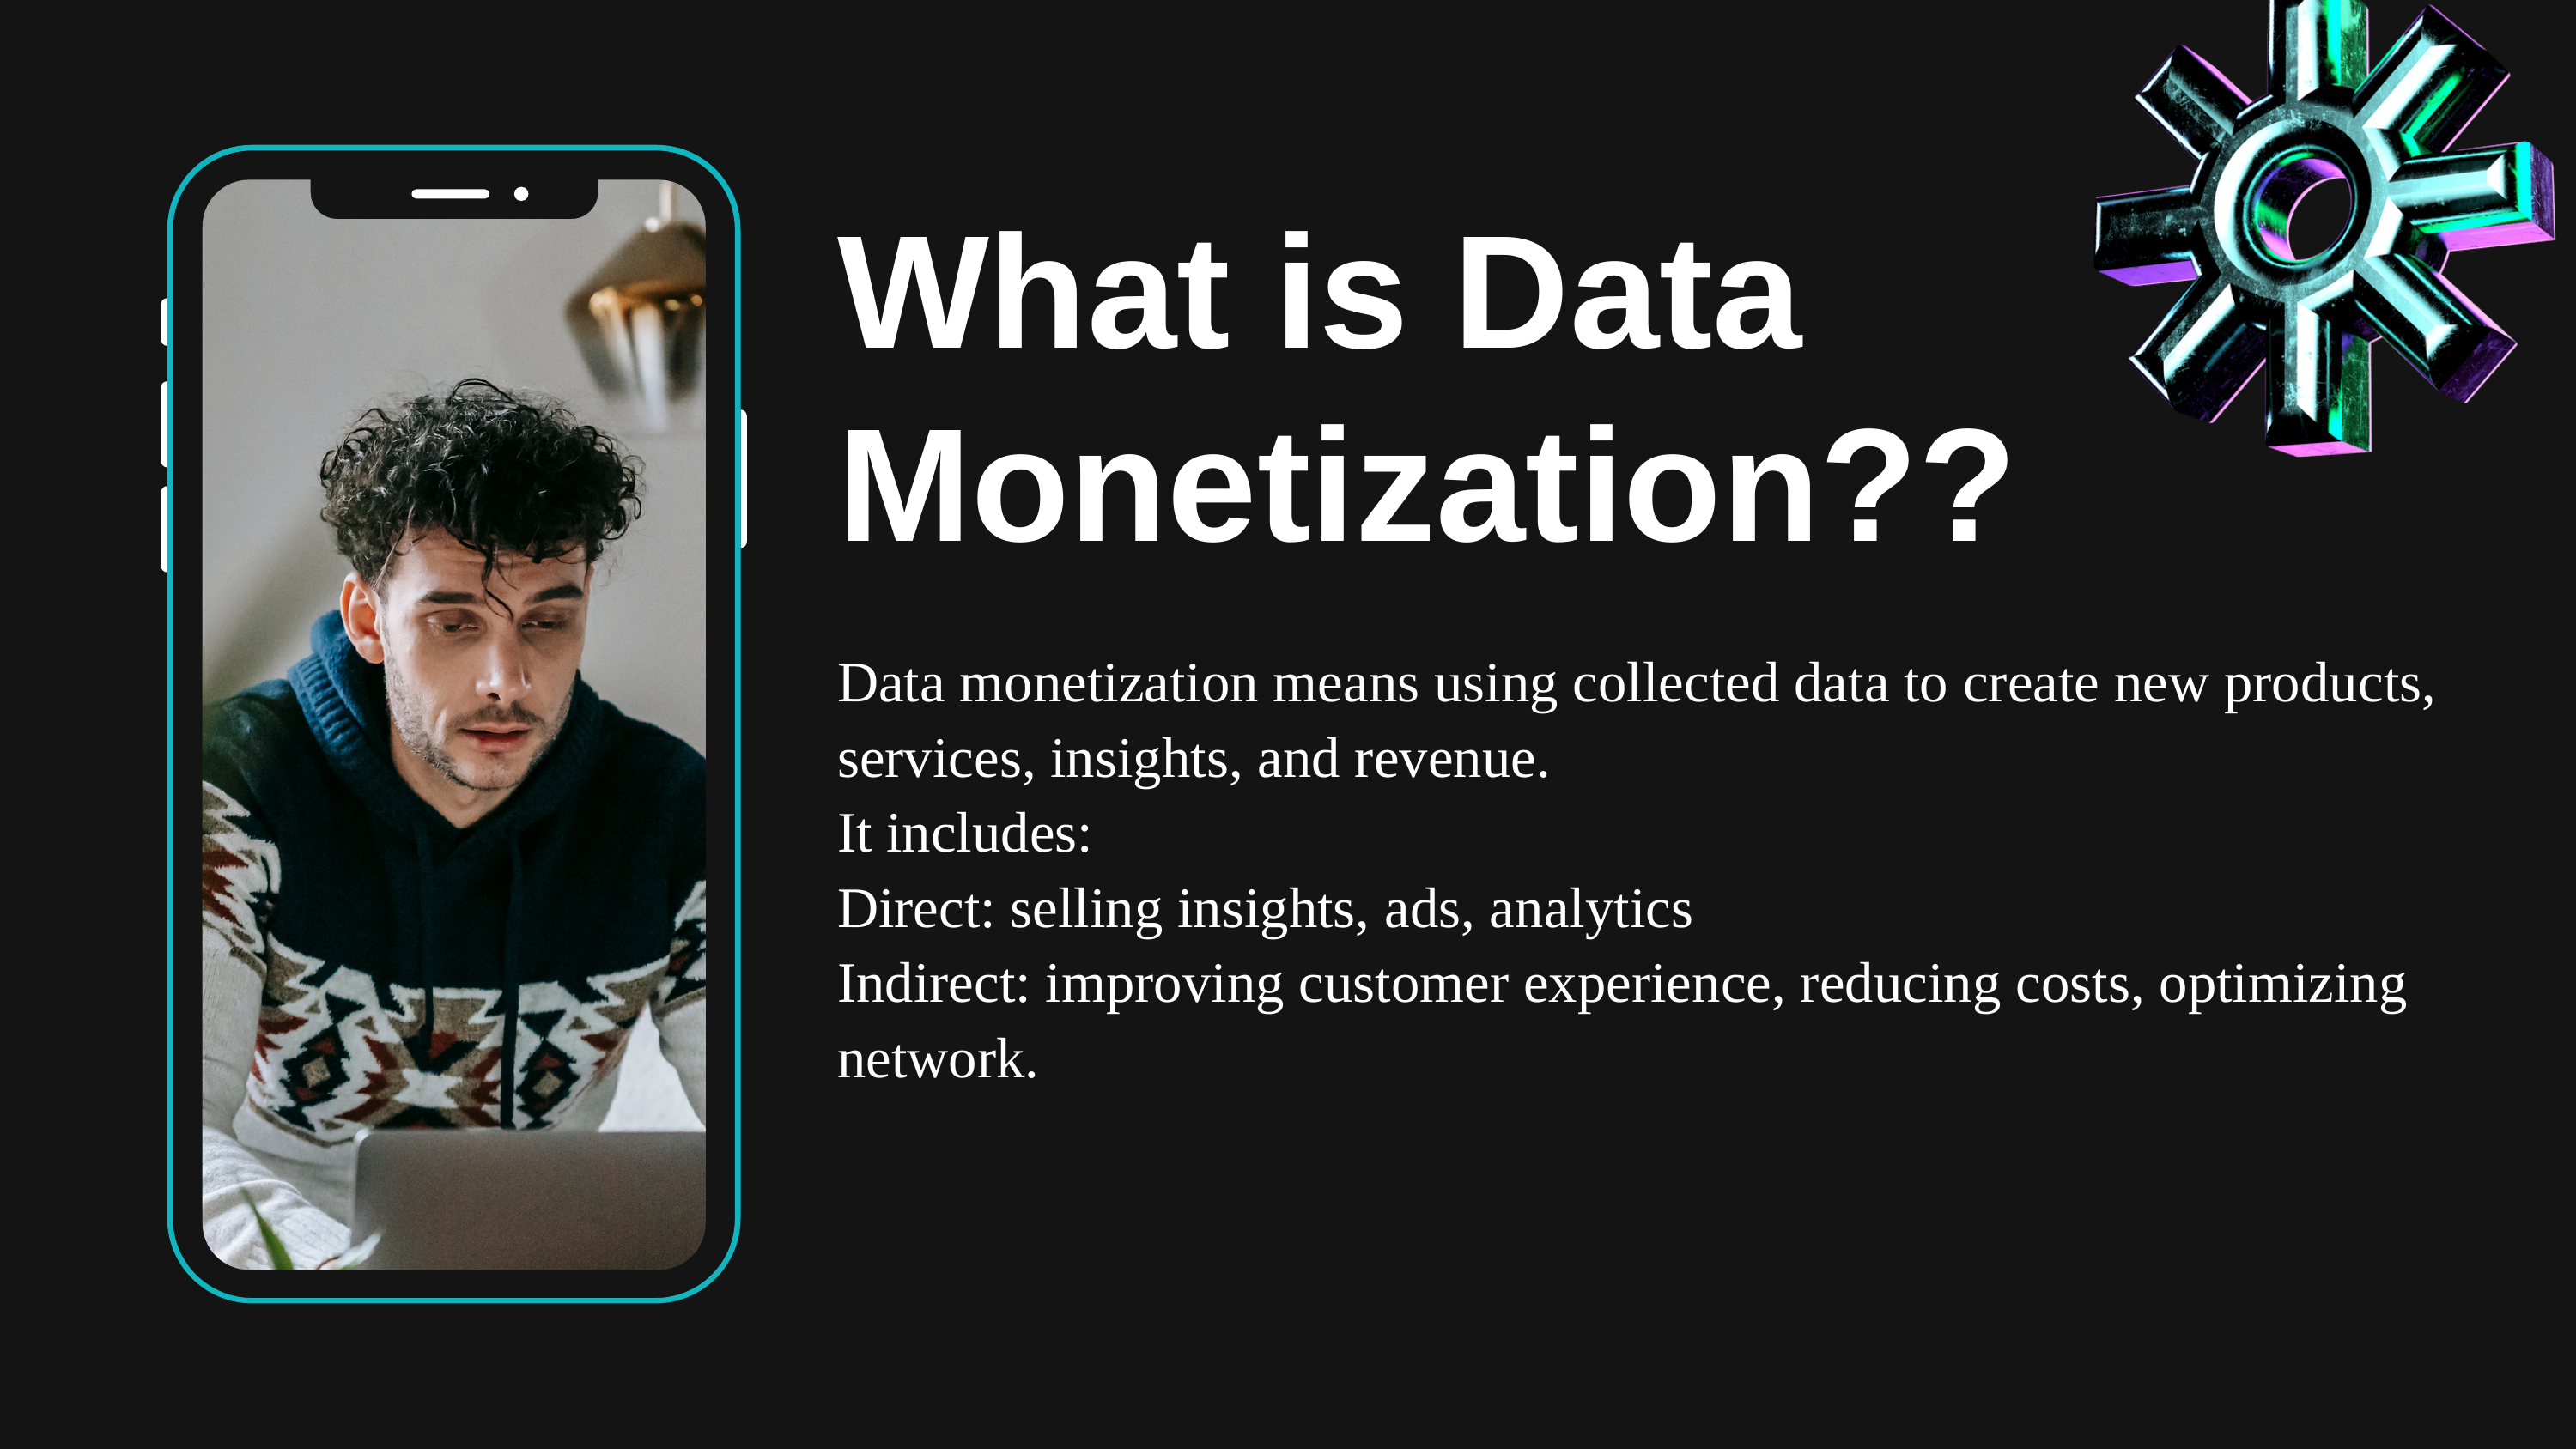

What is Data Monetization??
Data monetization means using collected data to create new products, services, insights, and revenue.
It includes:
Direct: selling insights, ads, analytics
Indirect: improving customer experience, reducing costs, optimizing network.